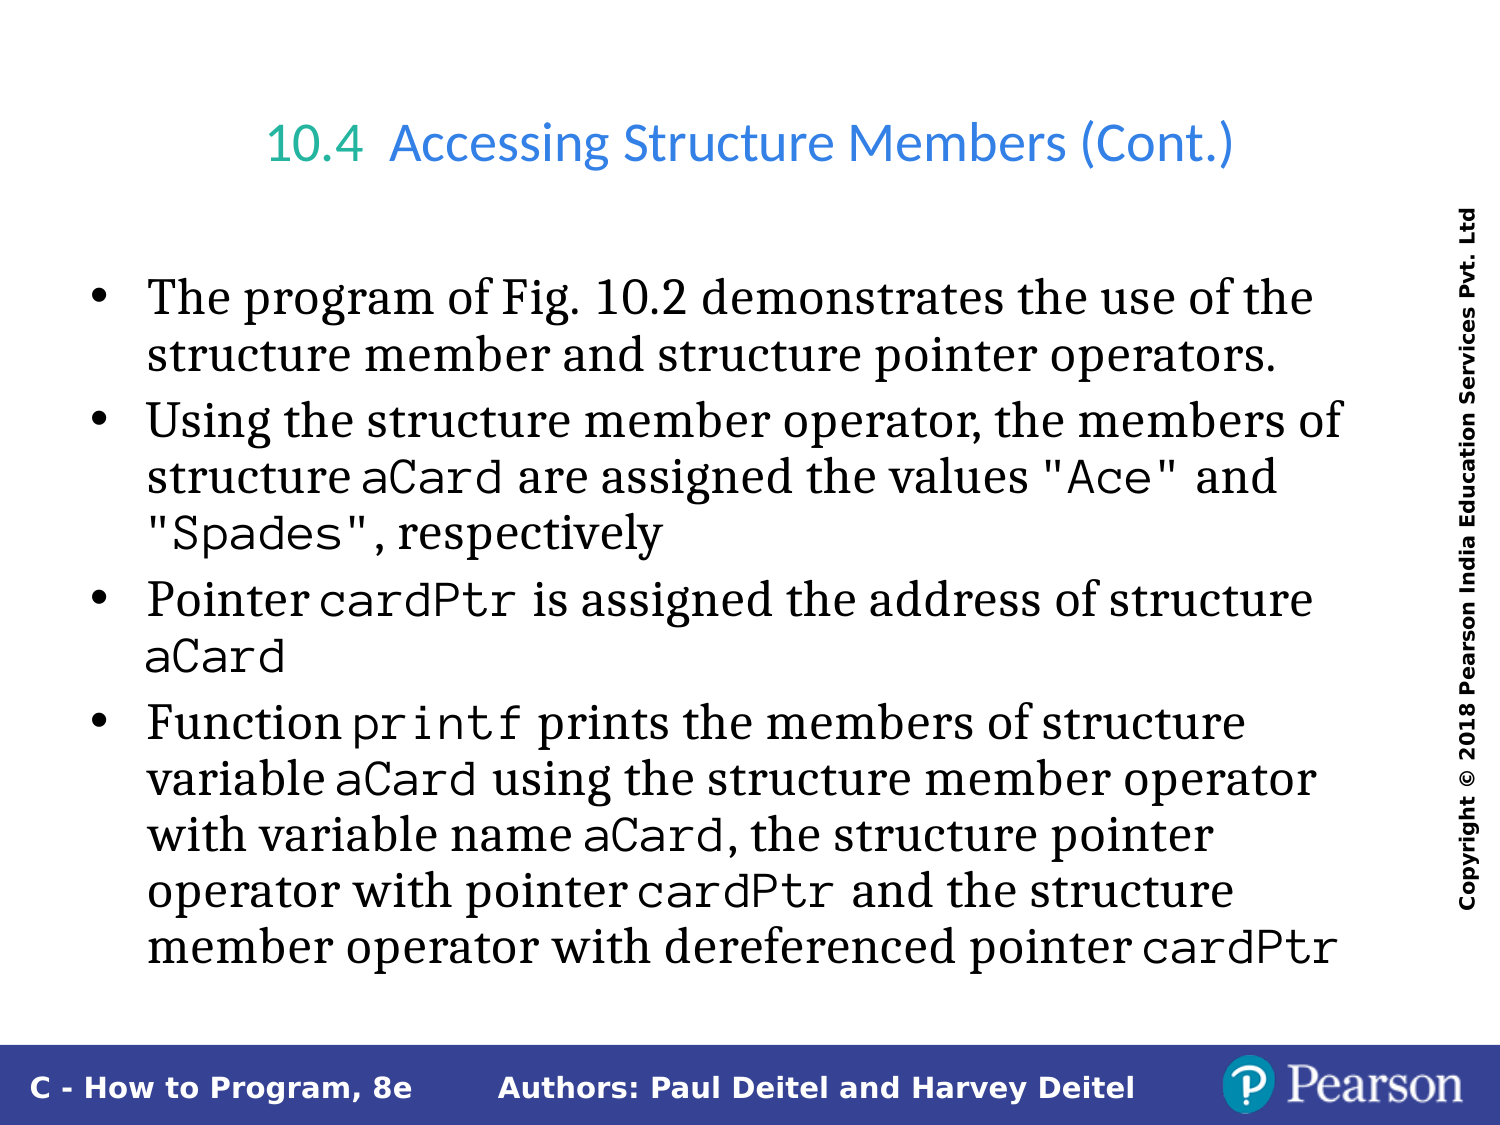

# 10.4  Accessing Structure Members (Cont.)
The program of Fig. 10.2 demonstrates the use of the structure member and structure pointer operators.
Using the structure member operator, the members of structure aCard are assigned the values "Ace" and "Spades", respectively
Pointer cardPtr is assigned the address of structure aCard
Function printf prints the members of structure variable aCard using the structure member operator with variable name aCard, the structure pointer operator with pointer cardPtr and the structure member operator with dereferenced pointer cardPtr